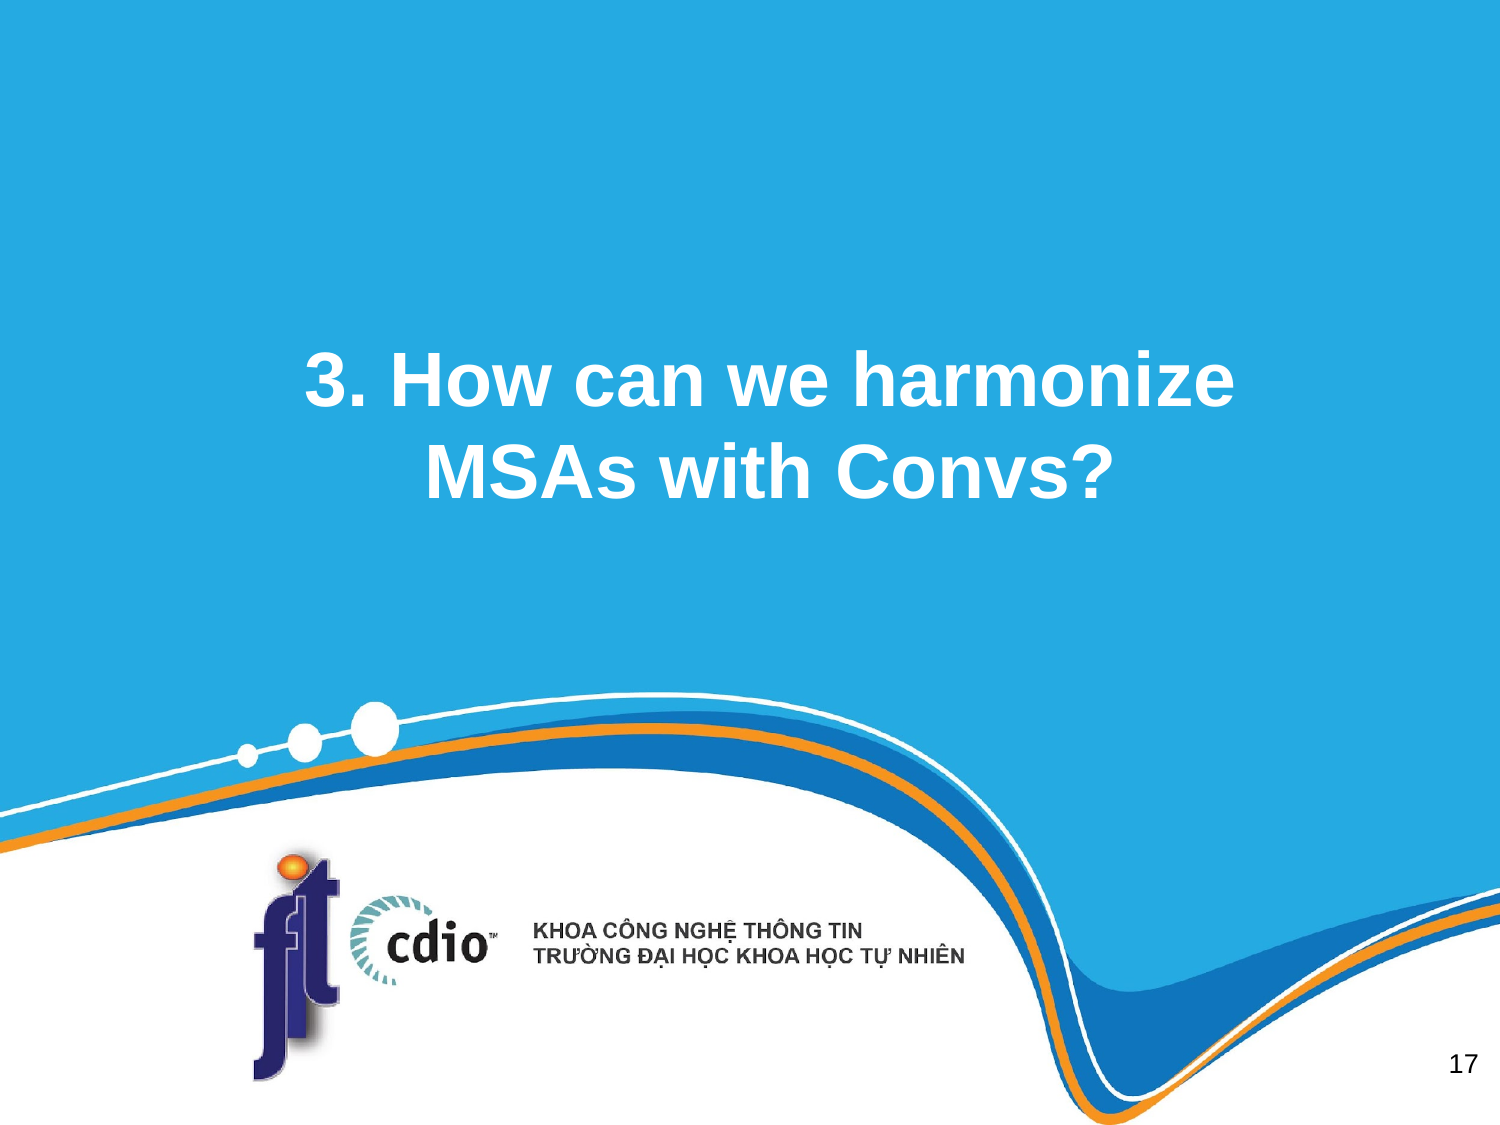

# 3. How can we harmonize MSAs with Convs?
17